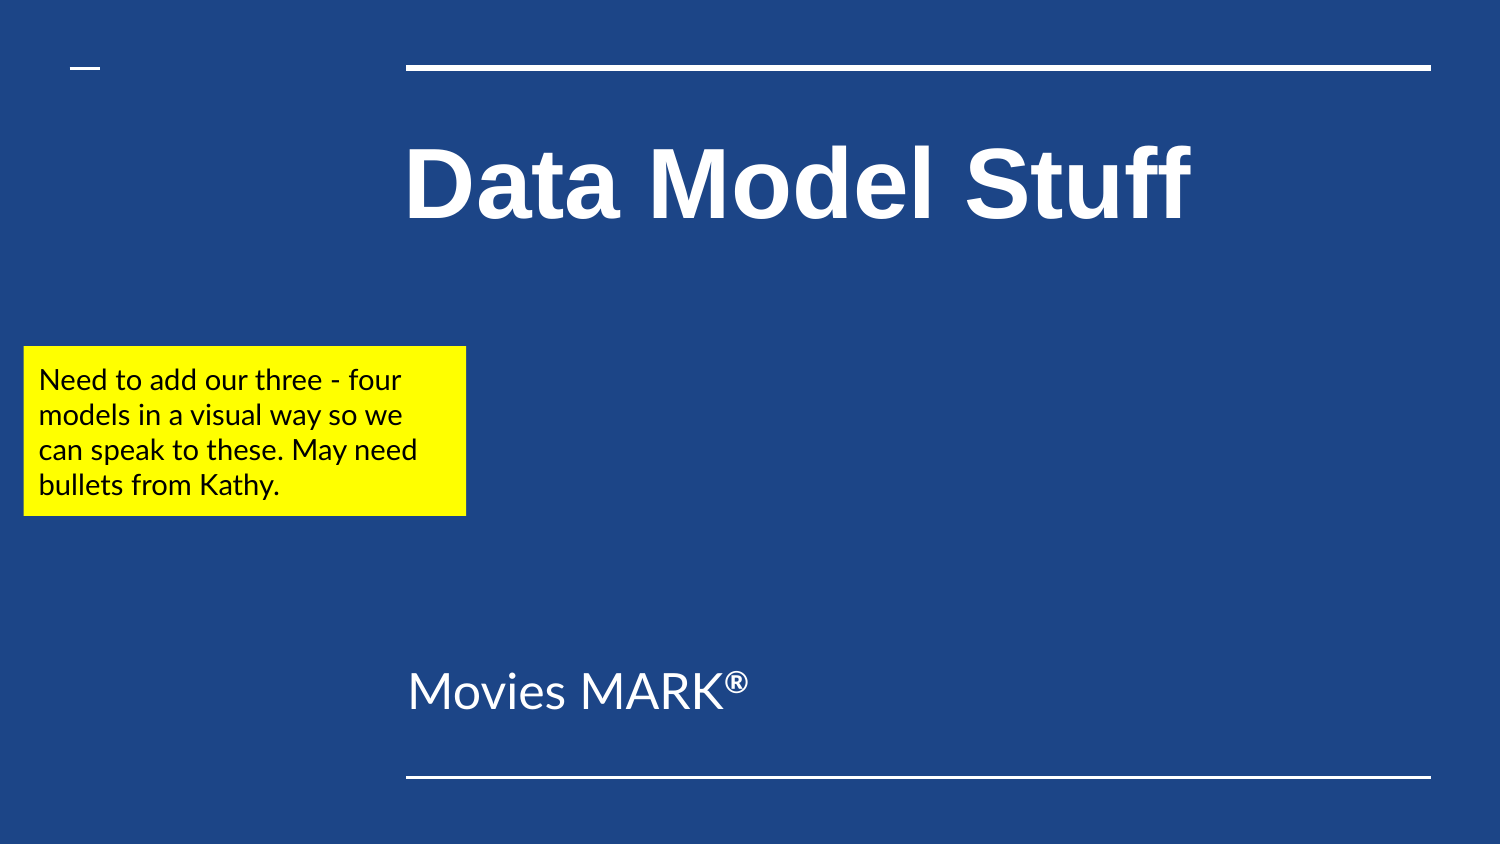

# Data Model Stuff
Need to add our three - four models in a visual way so we can speak to these. May need bullets from Kathy.
Movies MARK®